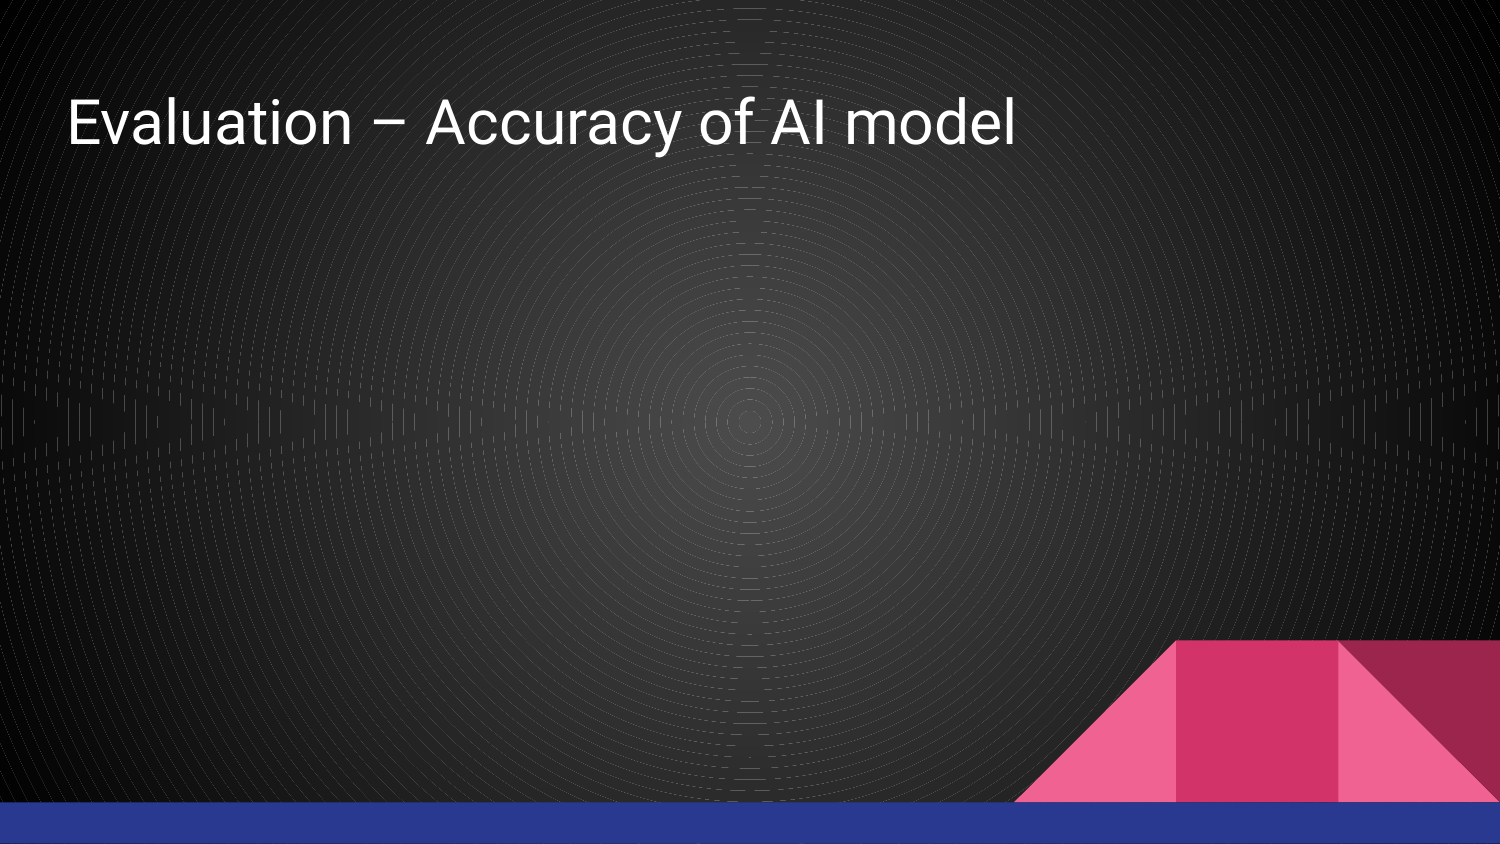

# Evaluation – Accuracy of AI model